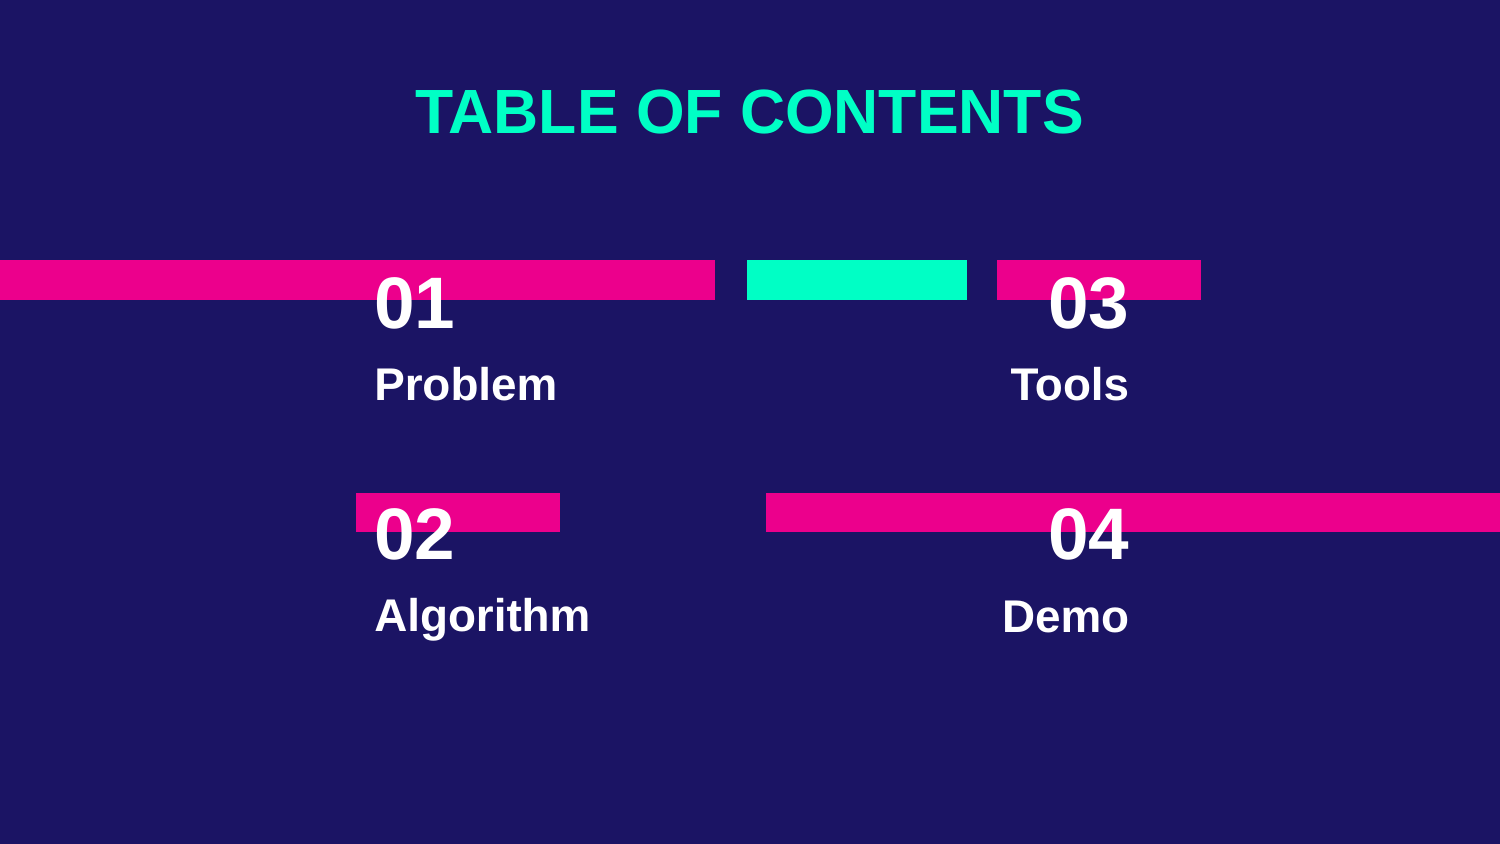

TABLE OF CONTENTS
# 01
03
Problem
Tools
02
04
Algorithm
Demo